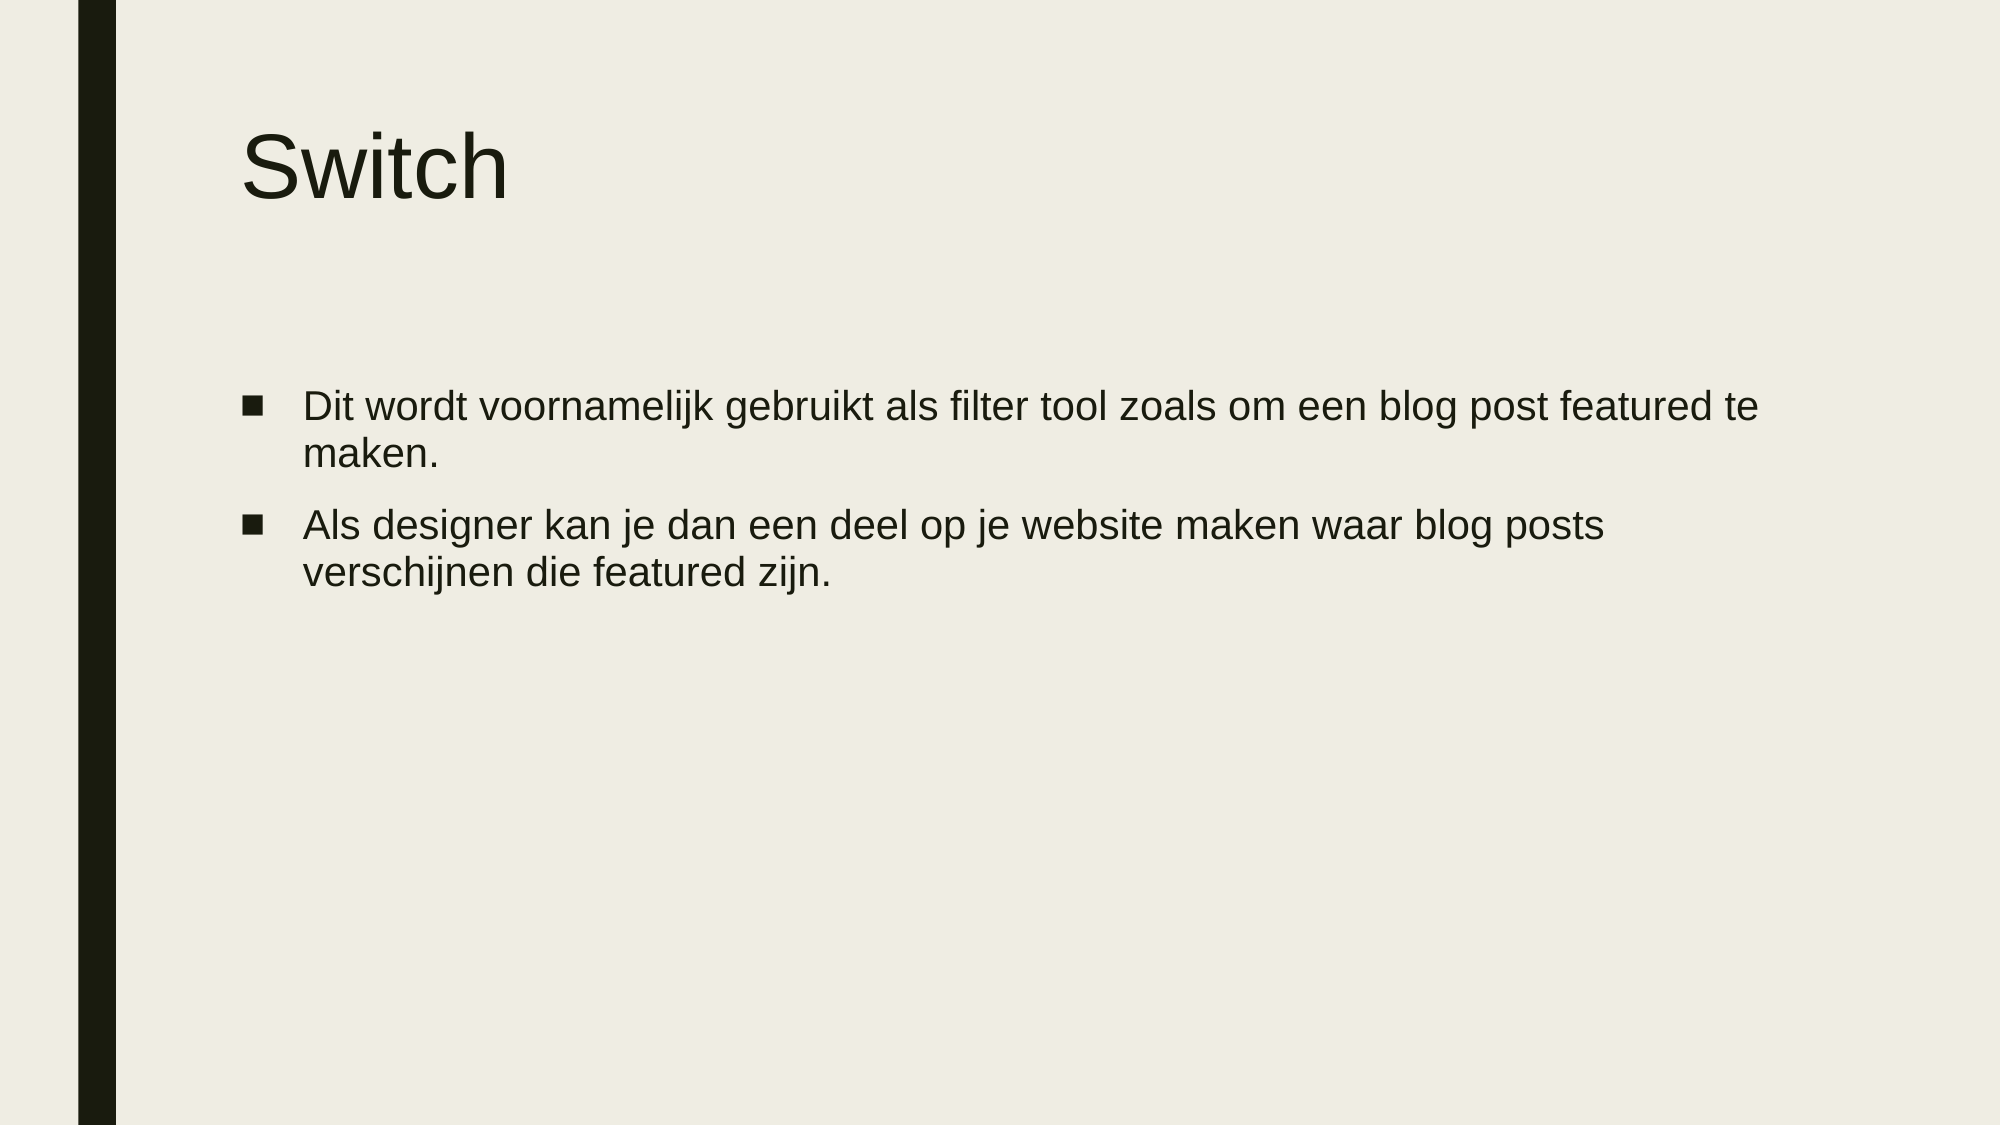

# Switch
Dit wordt voornamelijk gebruikt als filter tool zoals om een blog post featured te maken.
Als designer kan je dan een deel op je website maken waar blog posts verschijnen die featured zijn.